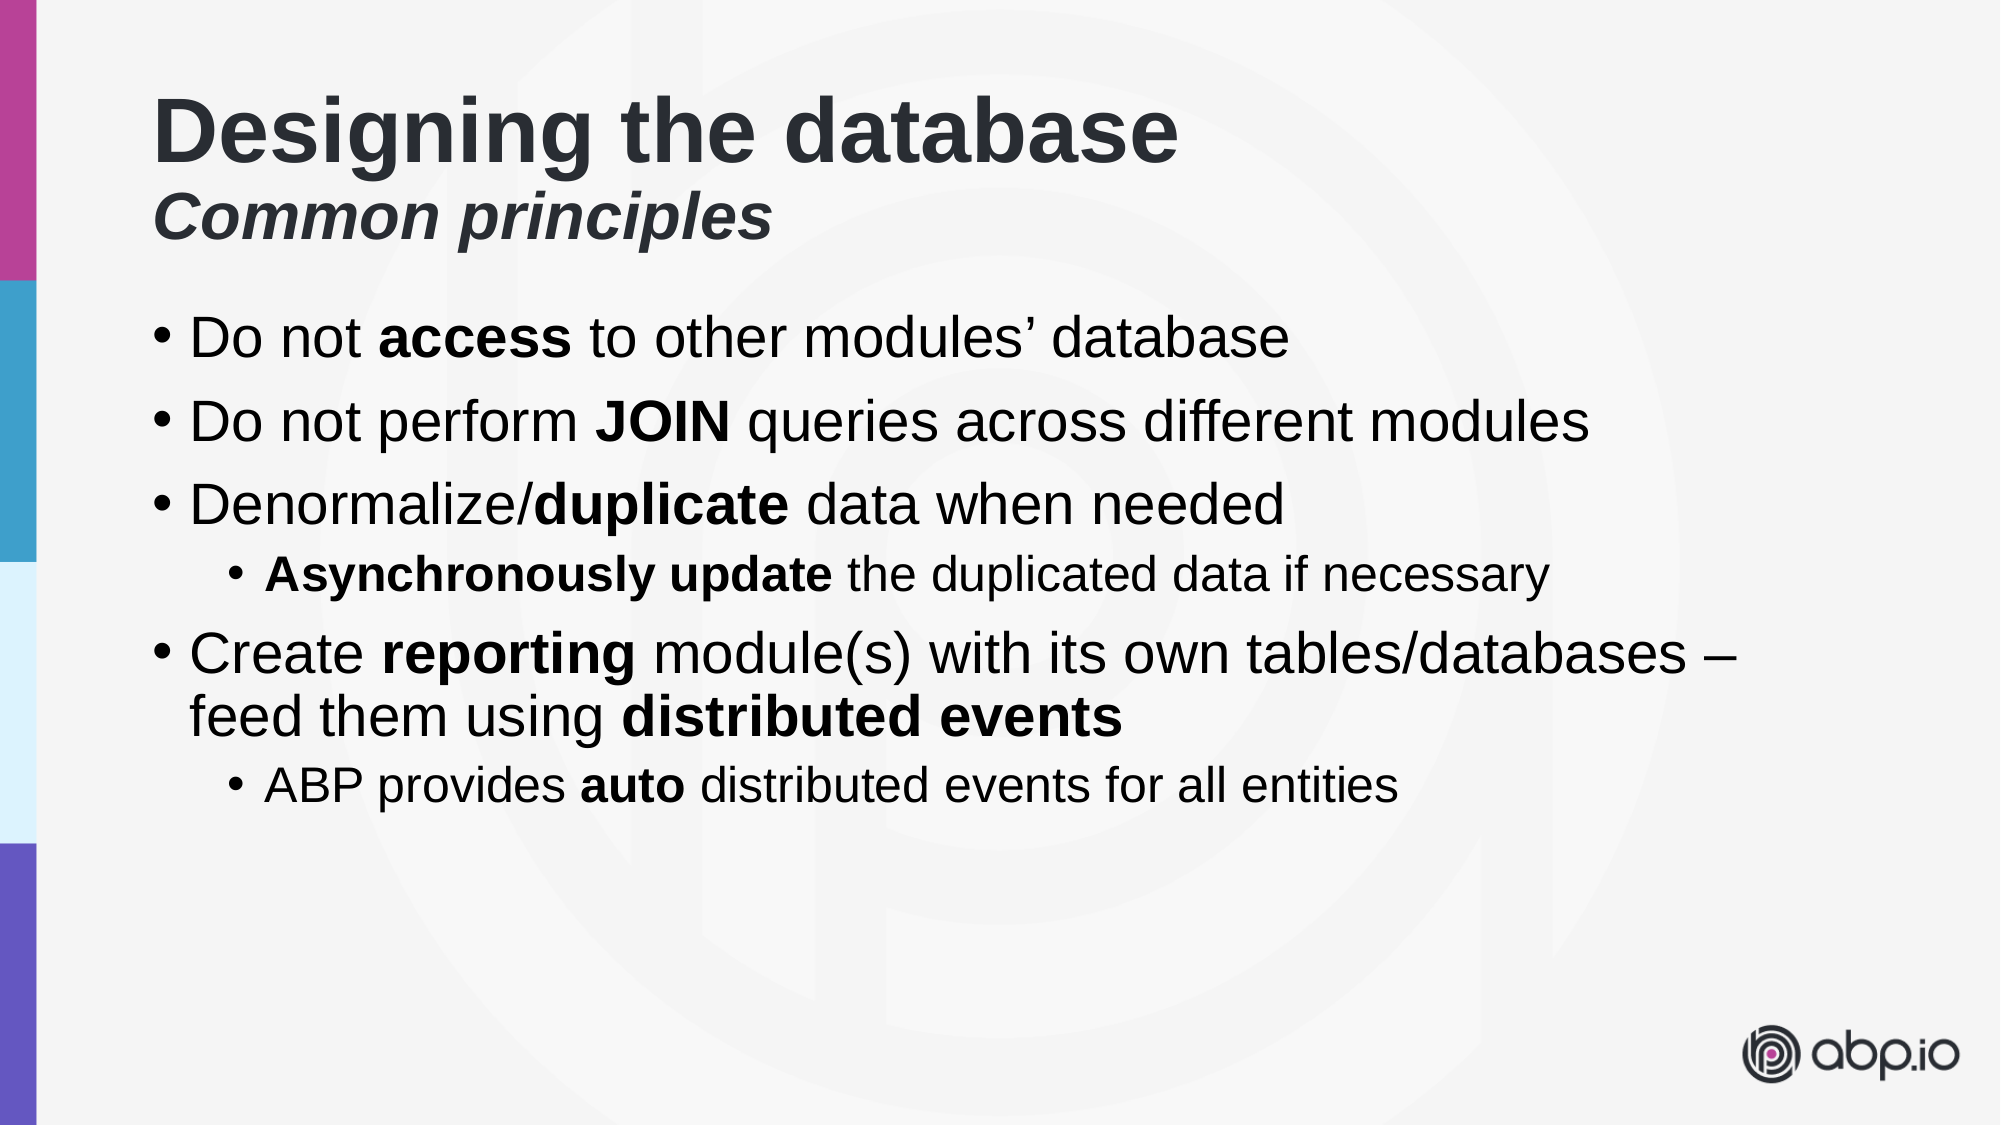

# Designing the database Common principles
Do not access to other modules’ database
Do not perform JOIN queries across different modules
Denormalize/duplicate data when needed
Asynchronously update the duplicated data if necessary
Create reporting module(s) with its own tables/databases – feed them using distributed events
ABP provides auto distributed events for all entities